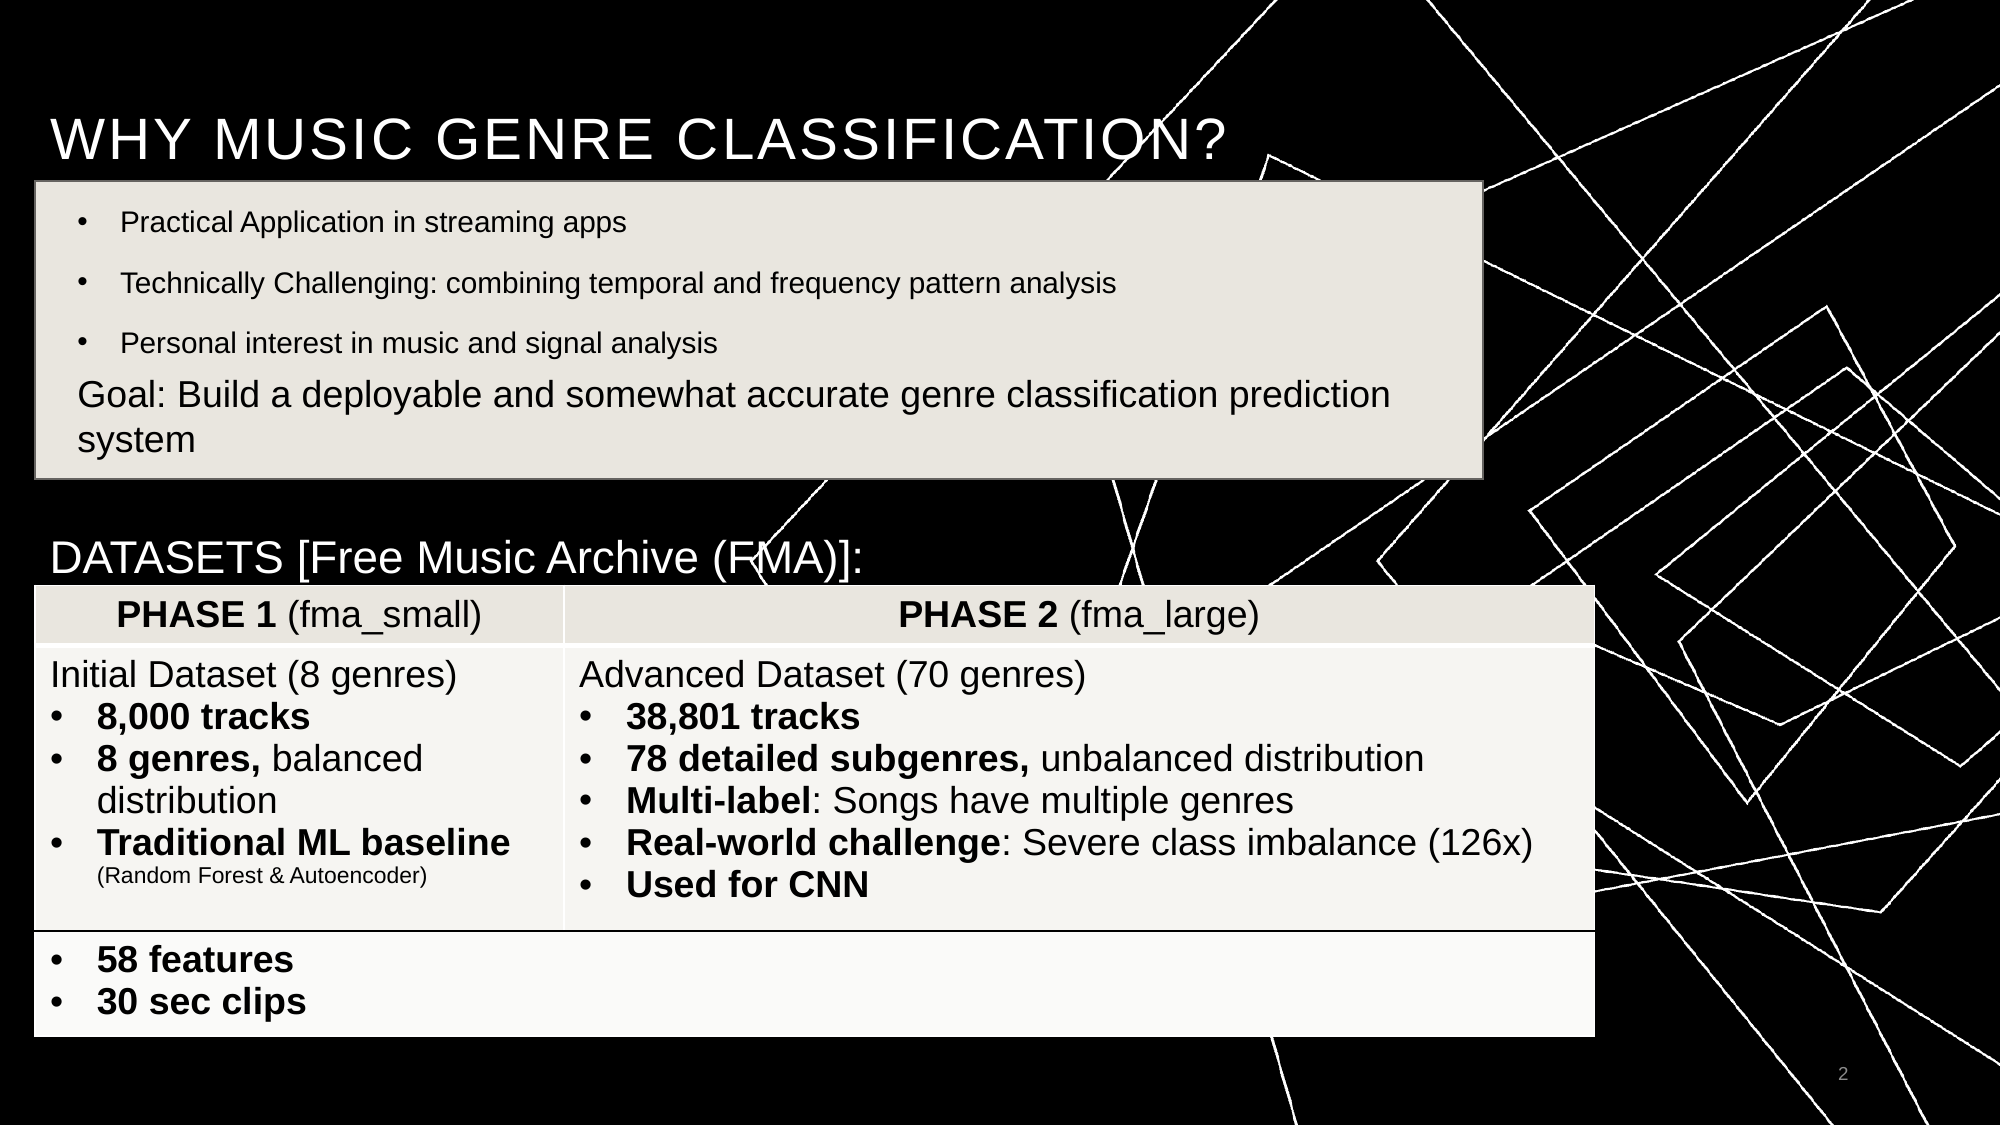

# Why Music Genre Classification?

Practical Application in streaming apps
Technically Challenging: combining temporal and frequency pattern analysis
Personal interest in music and signal analysis

Goal: Build a deployable and somewhat accurate genre classification prediction system
DATASETS [Free Music Archive (FMA)]:
| PHASE 1 (fma\_small) | PHASE 2 (fma\_large) |
| --- | --- |
| Initial Dataset (8 genres) 8,000 tracks 8 genres, balanced distribution Traditional ML baseline (Random Forest & Autoencoder) | Advanced Dataset (70 genres) 38,801 tracks 78 detailed subgenres, unbalanced distribution Multi-label: Songs have multiple genres Real-world challenge: Severe class imbalance (126x) Used for CNN |
| 58 features 30 sec clips |  |
2